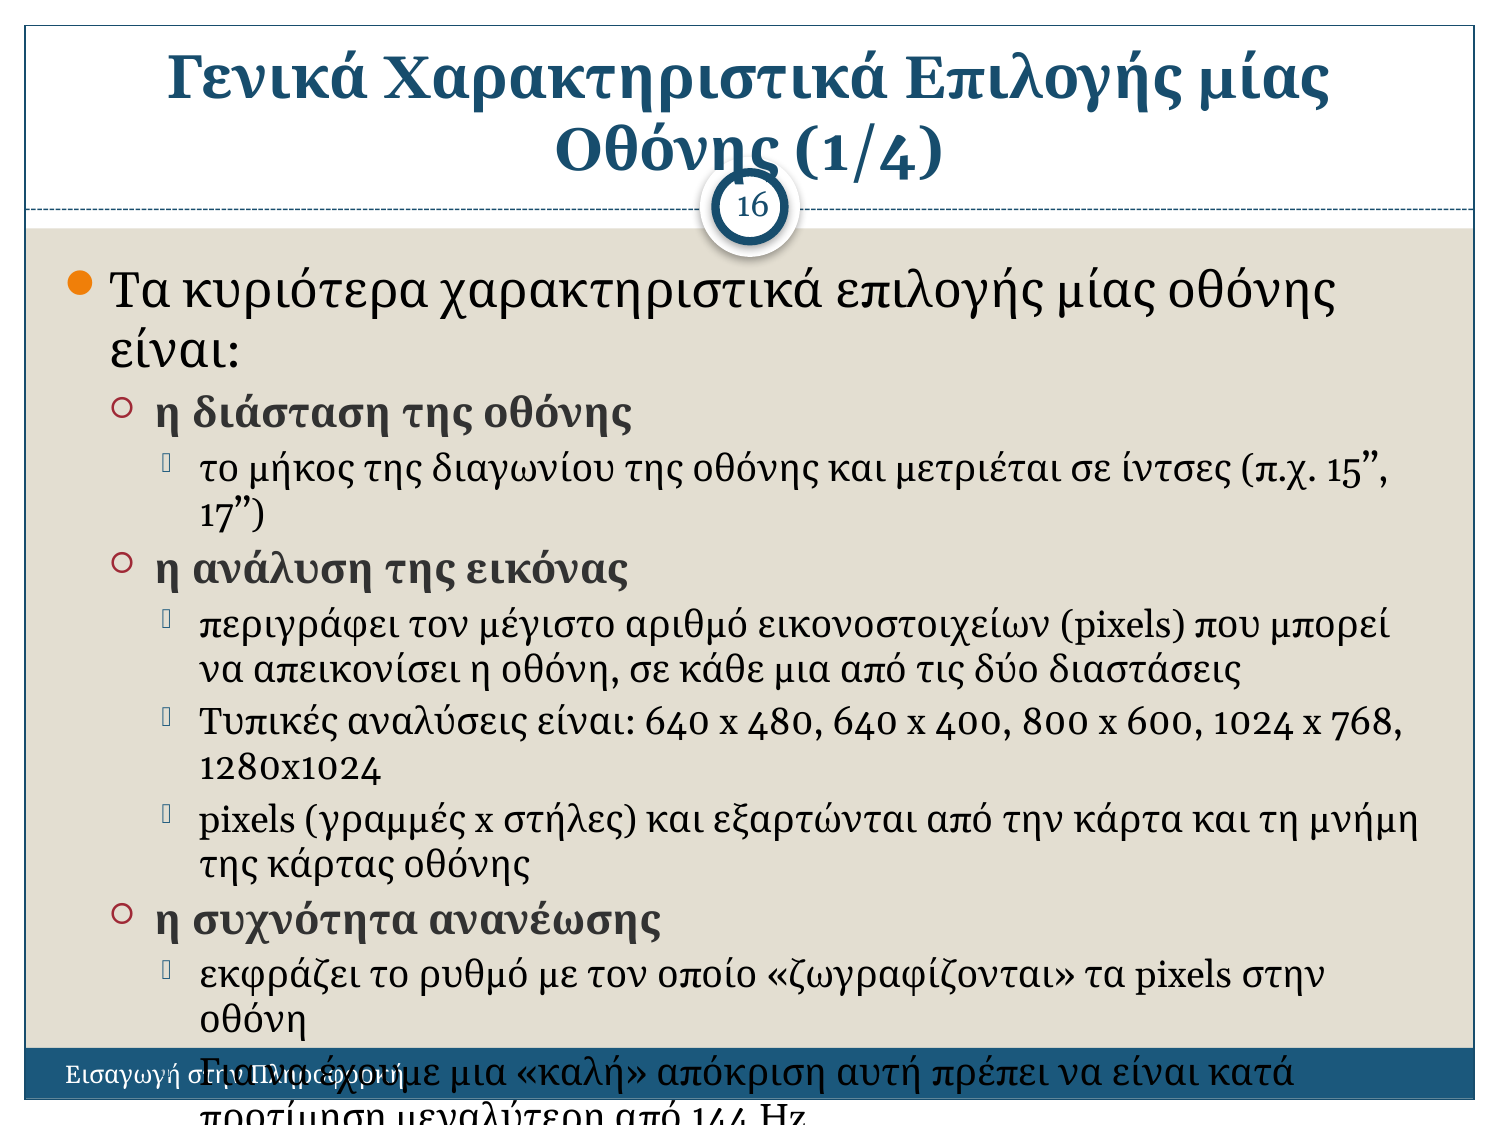

# Γενικά Χαρακτηριστικά Επιλογής μίας Οθόνης (1/4)
16
Τα κυριότερα χαρακτηριστικά επιλογής μίας οθόνης είναι:
η διάσταση της οθόνης
το μήκος της διαγωνίου της οθόνης και μετριέται σε ίντσες (π.χ. 15’’, 17’’)
η ανάλυση της εικόνας
περιγράφει τον μέγιστο αριθμό εικονοστοιχείων (pixels) που μπορεί να απεικονίσει η οθόνη, σε κάθε μια από τις δύο διαστάσεις
Τυπικές αναλύσεις είναι: 640 x 480, 640 x 400, 800 x 600, 1024 x 768, 1280x1024
pixels (γραμμές x στήλες) και εξαρτώνται από την κάρτα και τη μνήμη της κάρτας οθόνης
η συχνότητα ανανέωσης
εκφράζει το ρυθμό με τον οποίο «ζωγραφίζονται» τα pixels στην οθόνη
Για να έχουμε μια «καλή» απόκριση αυτή πρέπει να είναι κατά προτίμηση μεγαλύτερη από 144 Hz
Εισαγωγή στην Πληροφορκή